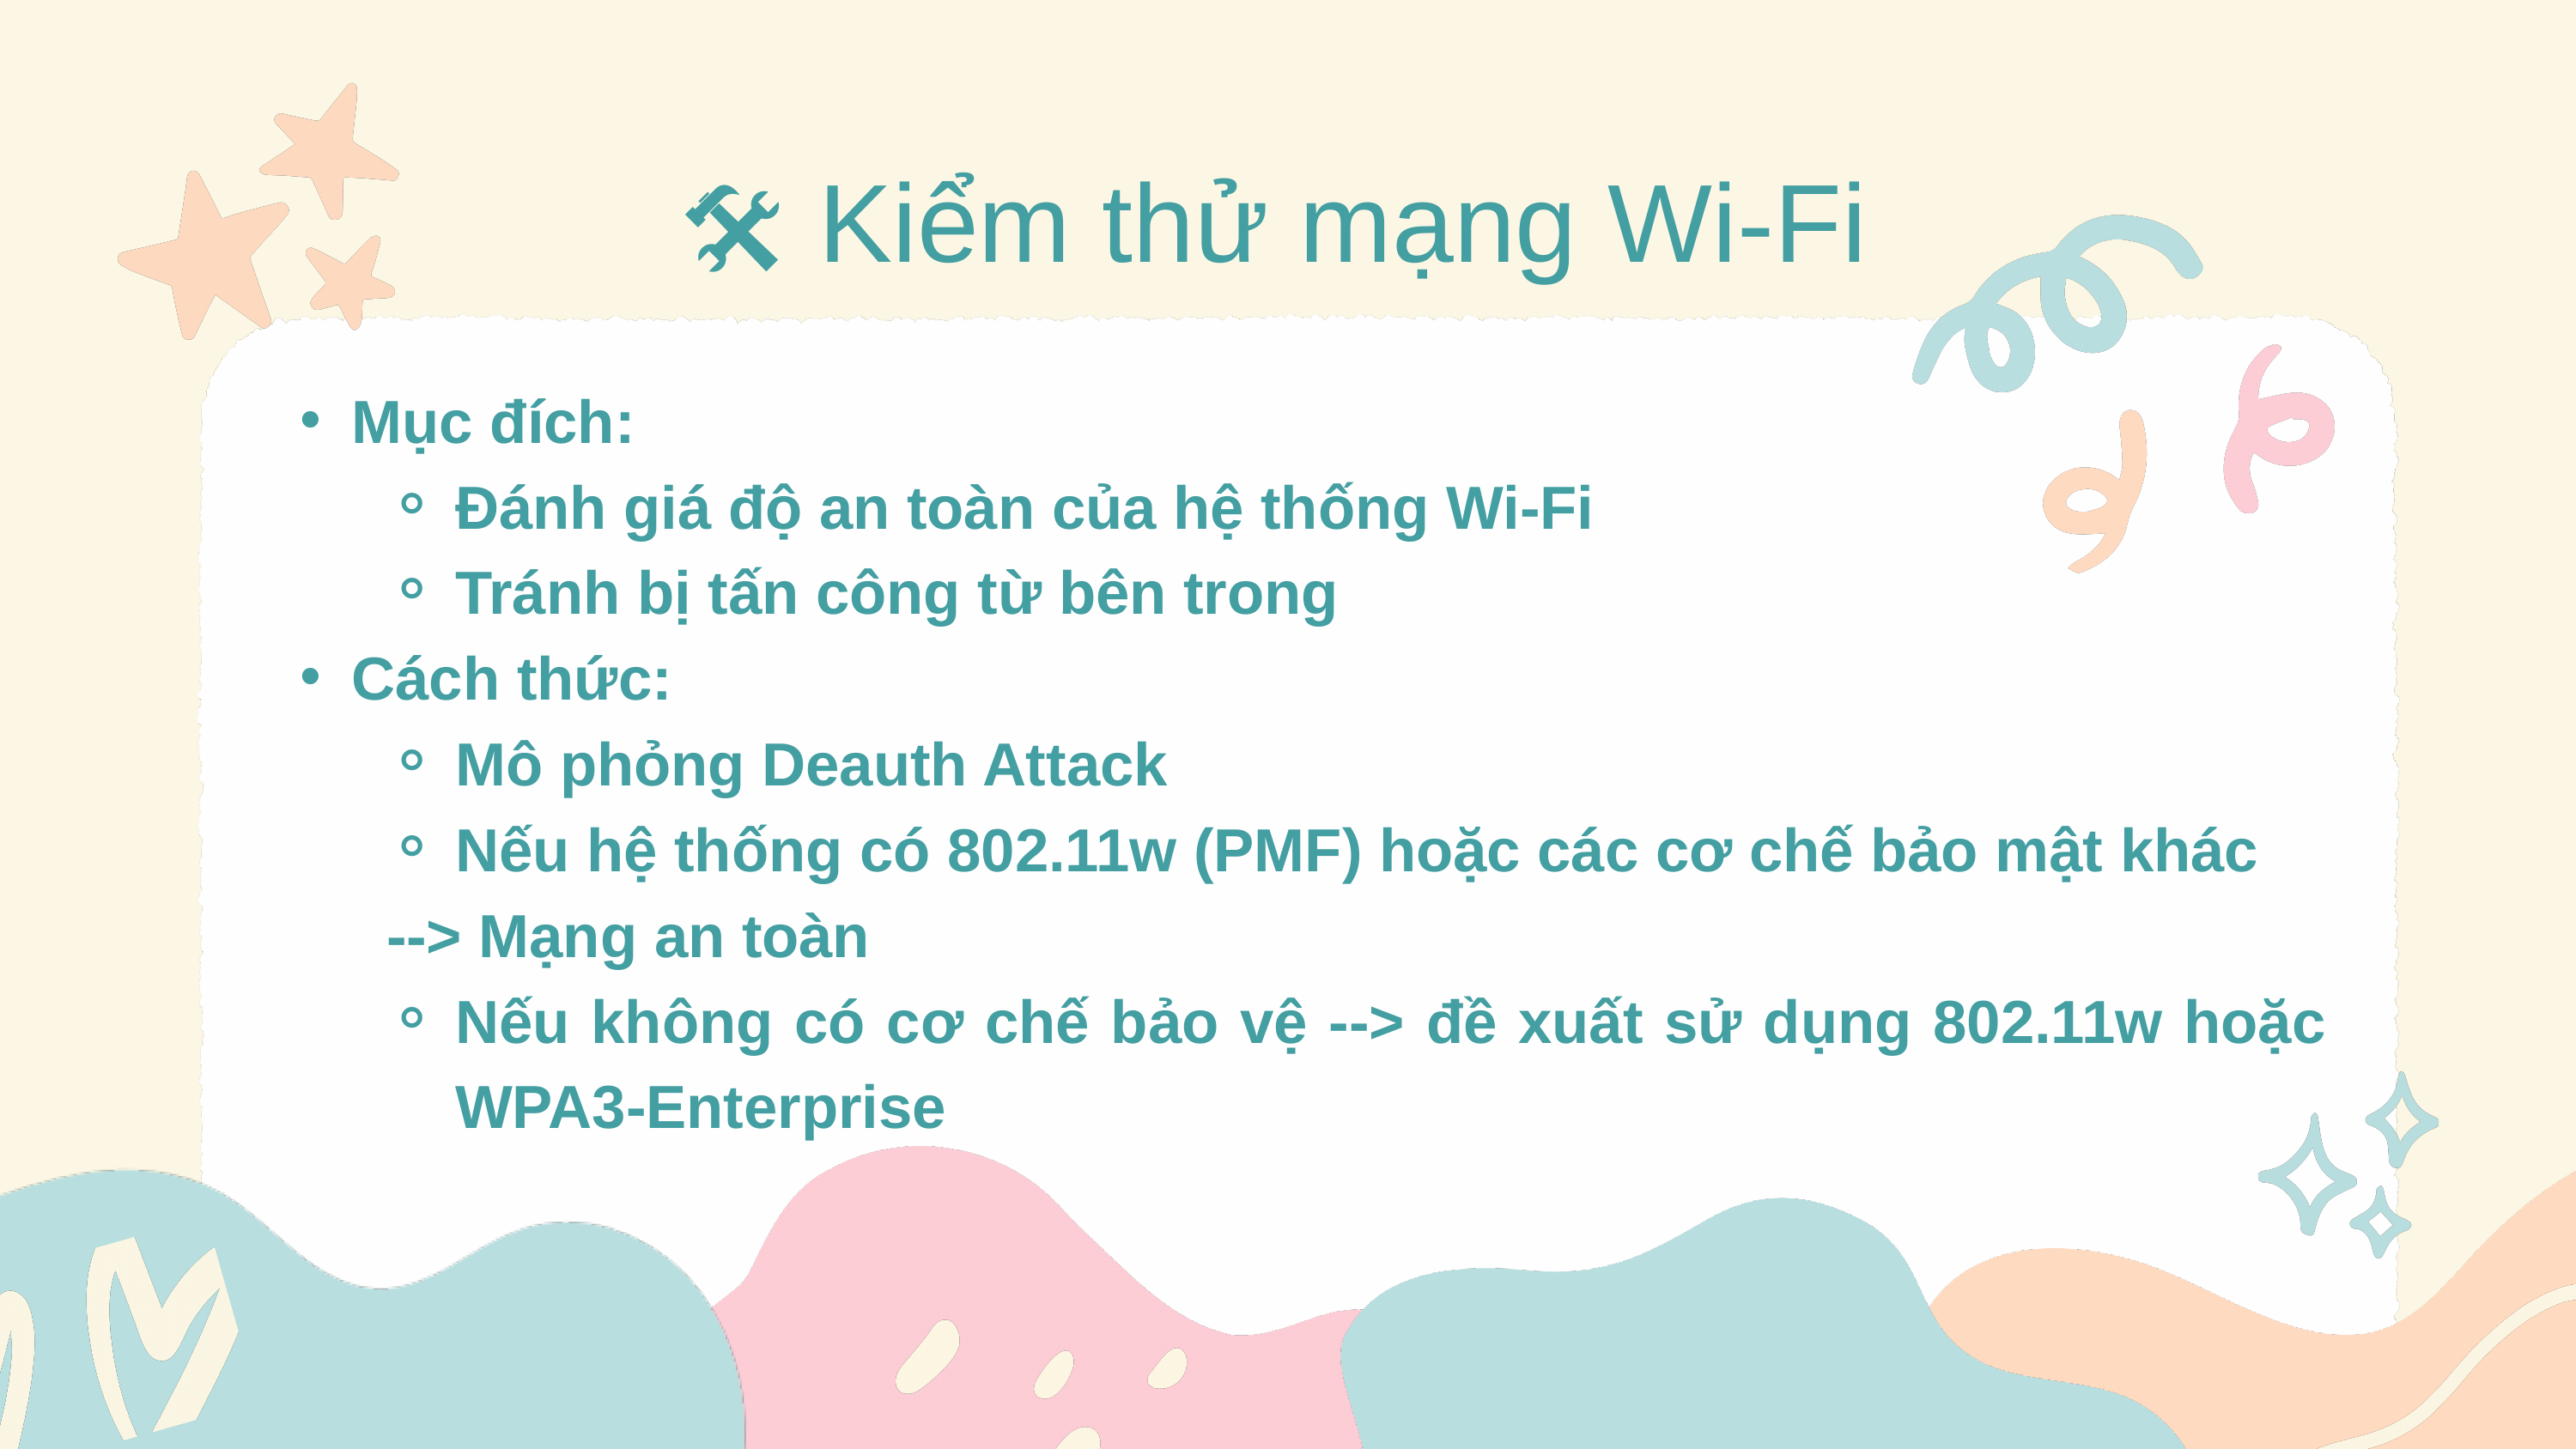

🛠 Kiểm thử mạng Wi-Fi

Mục đích:
Đánh giá độ an toàn của hệ thống Wi-Fi
Tránh bị tấn công từ bên trong
Cách thức:
Mô phỏng Deauth Attack
Nếu hệ thống có 802.11w (PMF) hoặc các cơ chế bảo mật khác
--> Mạng an toàn
Nếu không có cơ chế bảo vệ --> đề xuất sử dụng 802.11w hoặc WPA3-Enterprise